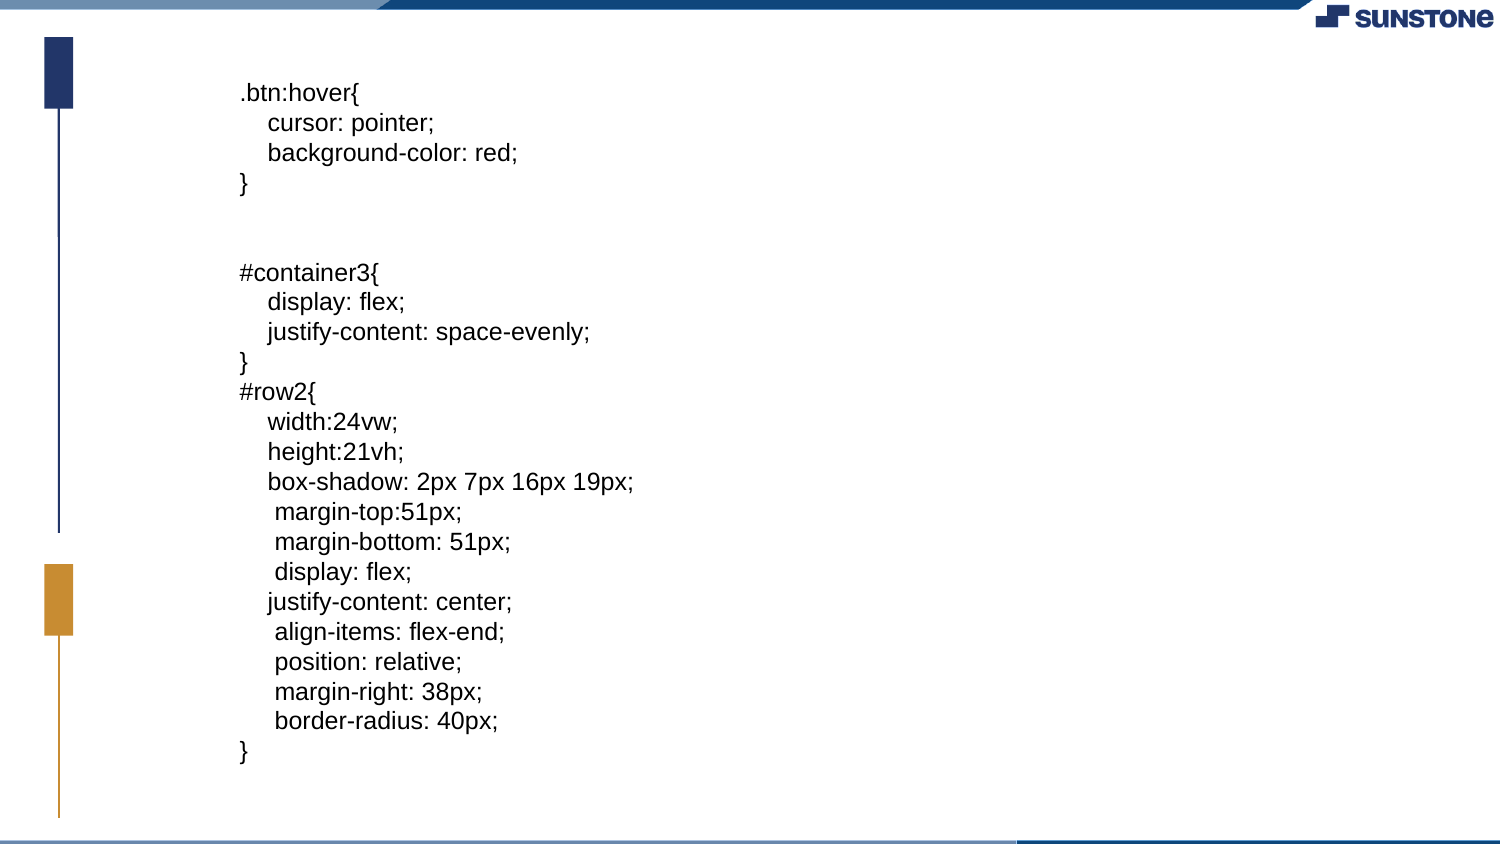

.btn:hover{
    cursor: pointer;
    background-color: red;
}

#container3{
    display: flex;
    justify-content: space-evenly;
}
#row2{
    width:24vw;
    height:21vh;
    box-shadow: 2px 7px 16px 19px;
     margin-top:51px;
     margin-bottom: 51px;
     display: flex;
    justify-content: center;
     align-items: flex-end;
     position: relative;
     margin-right: 38px;
     border-radius: 40px;
}